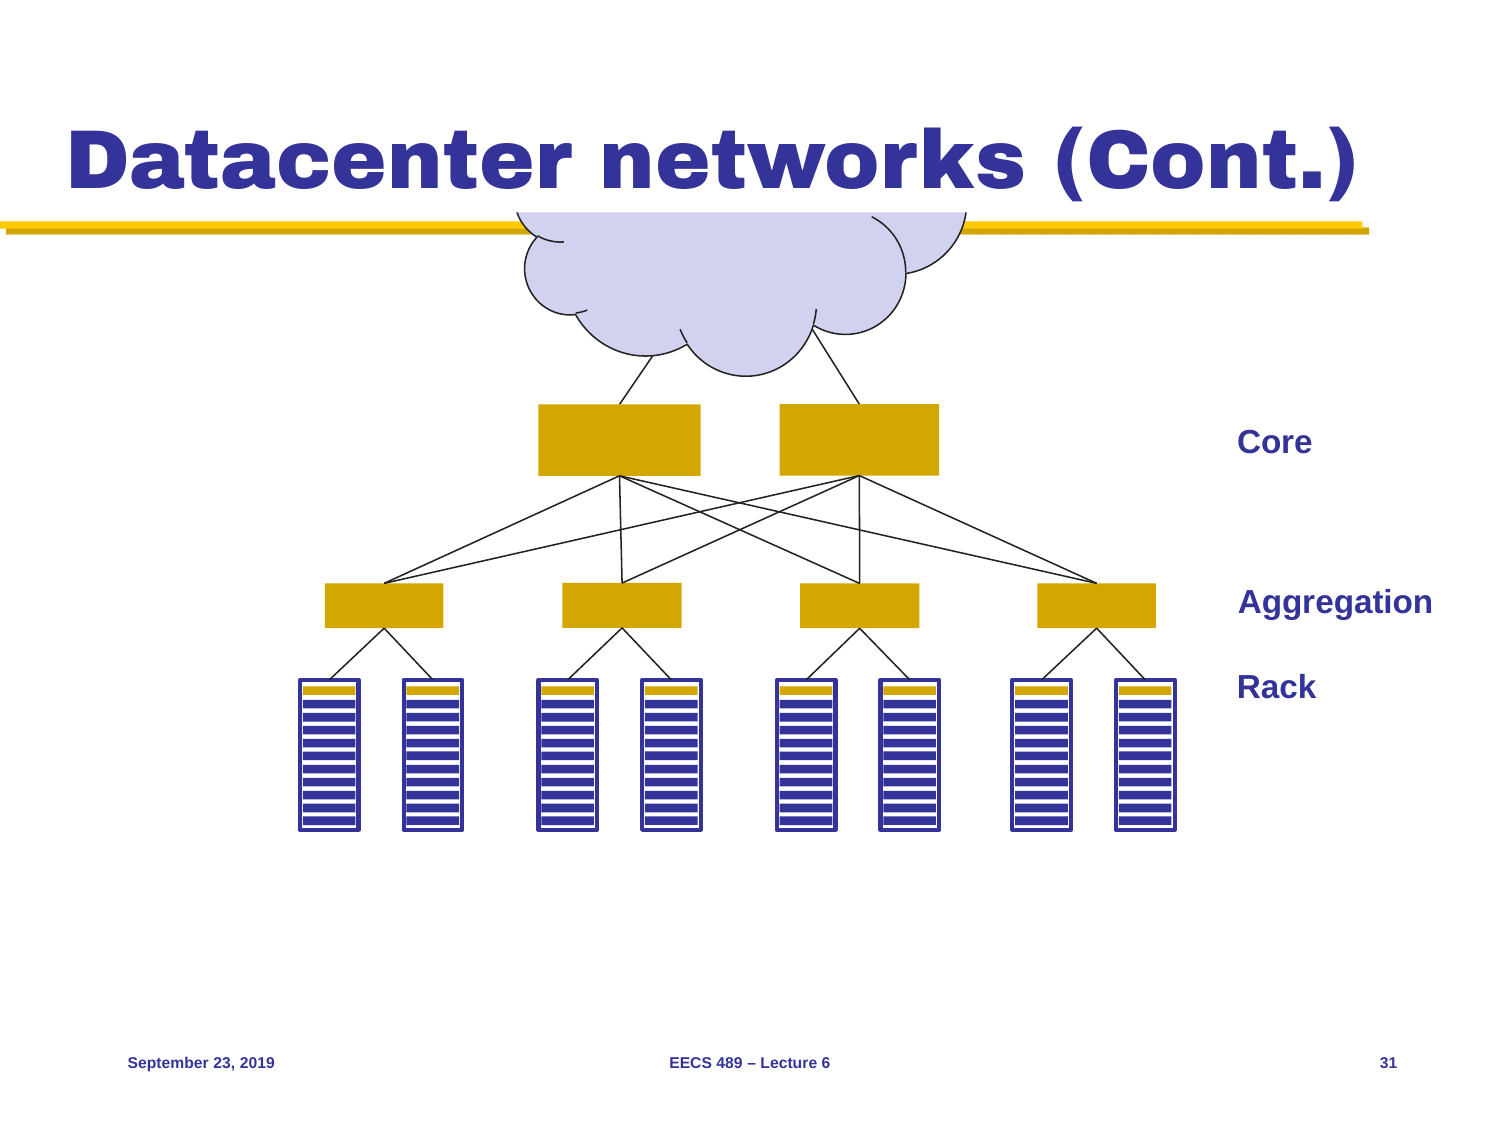

# Datacenter networks (Cont.)

Core
Aggregation

Rack

September 23, 2019
EECS 489 – Lecture 6
31